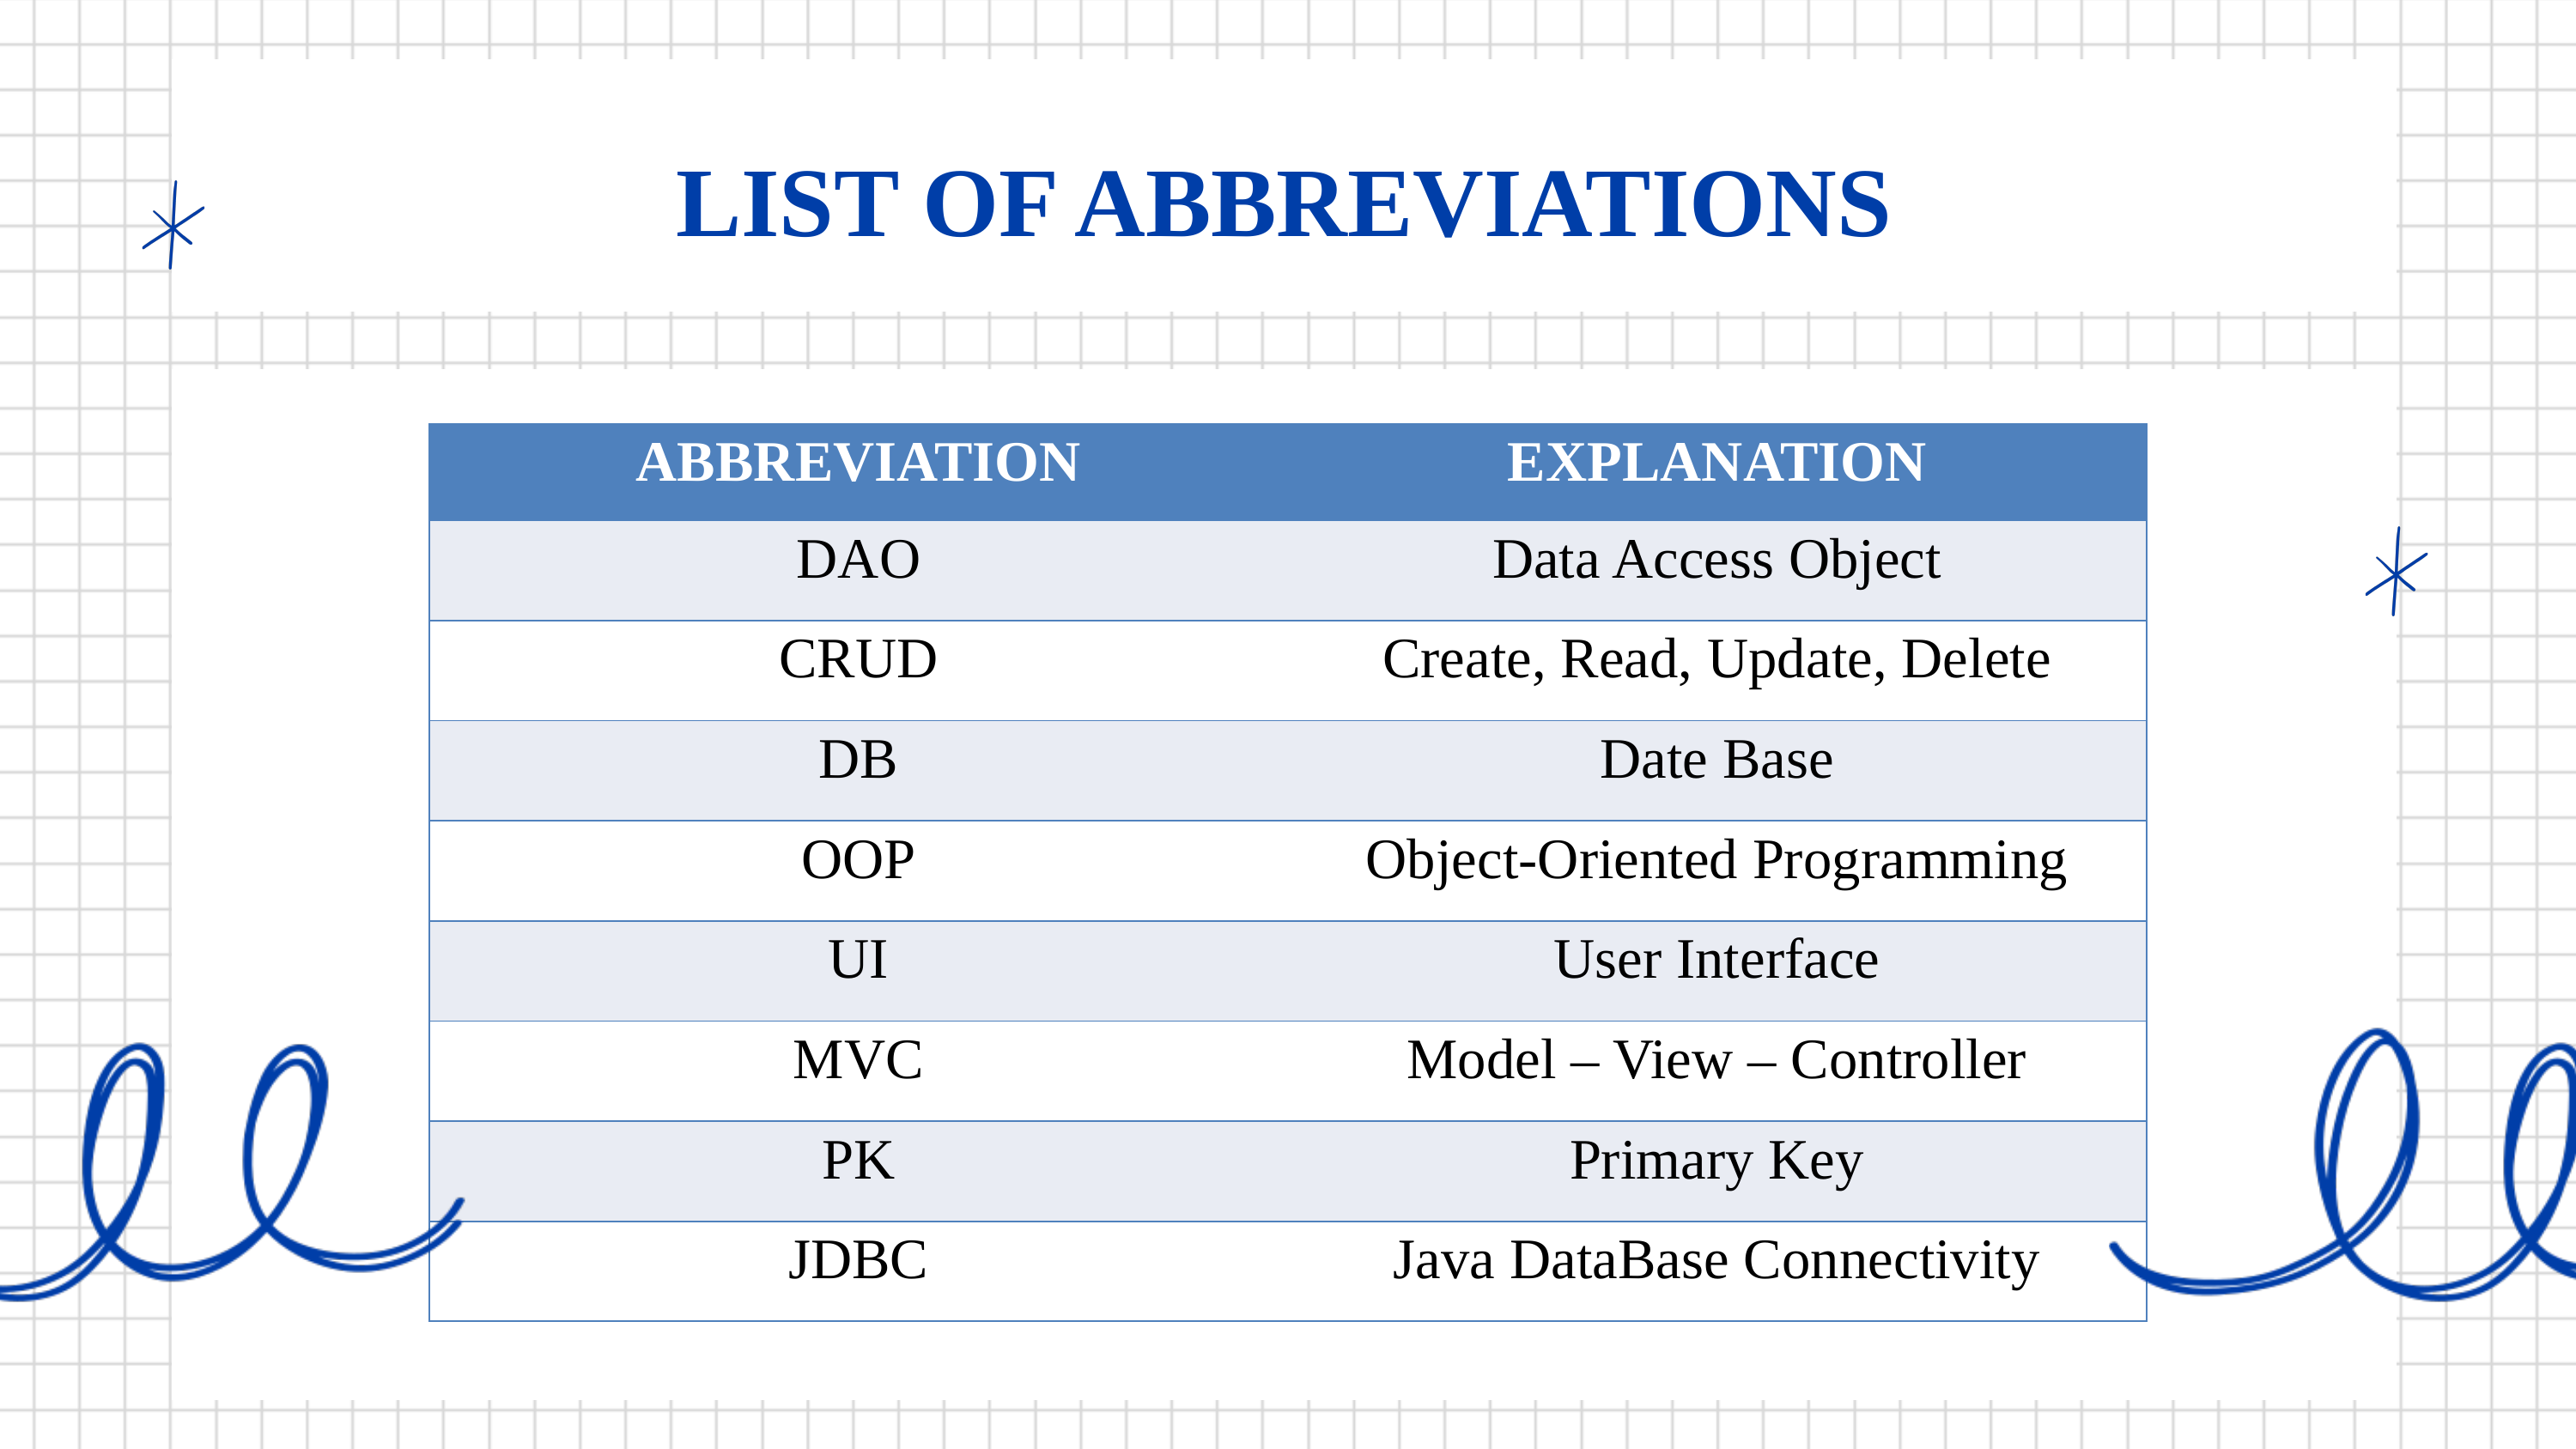

LIST OF ABBREVIATIONS

| ABBREVIATION | EXPLANATION |
| --- | --- |
| DAO | Data Access Object |
| CRUD | Create, Read, Update, Delete |
| DB | Date Base |
| OOP | Object-Oriented Programming |
| UI | User Interface |
| MVC | Model – View – Controller |
| PK | Primary Key |
| JDBC | Java DataBase Connectivity |